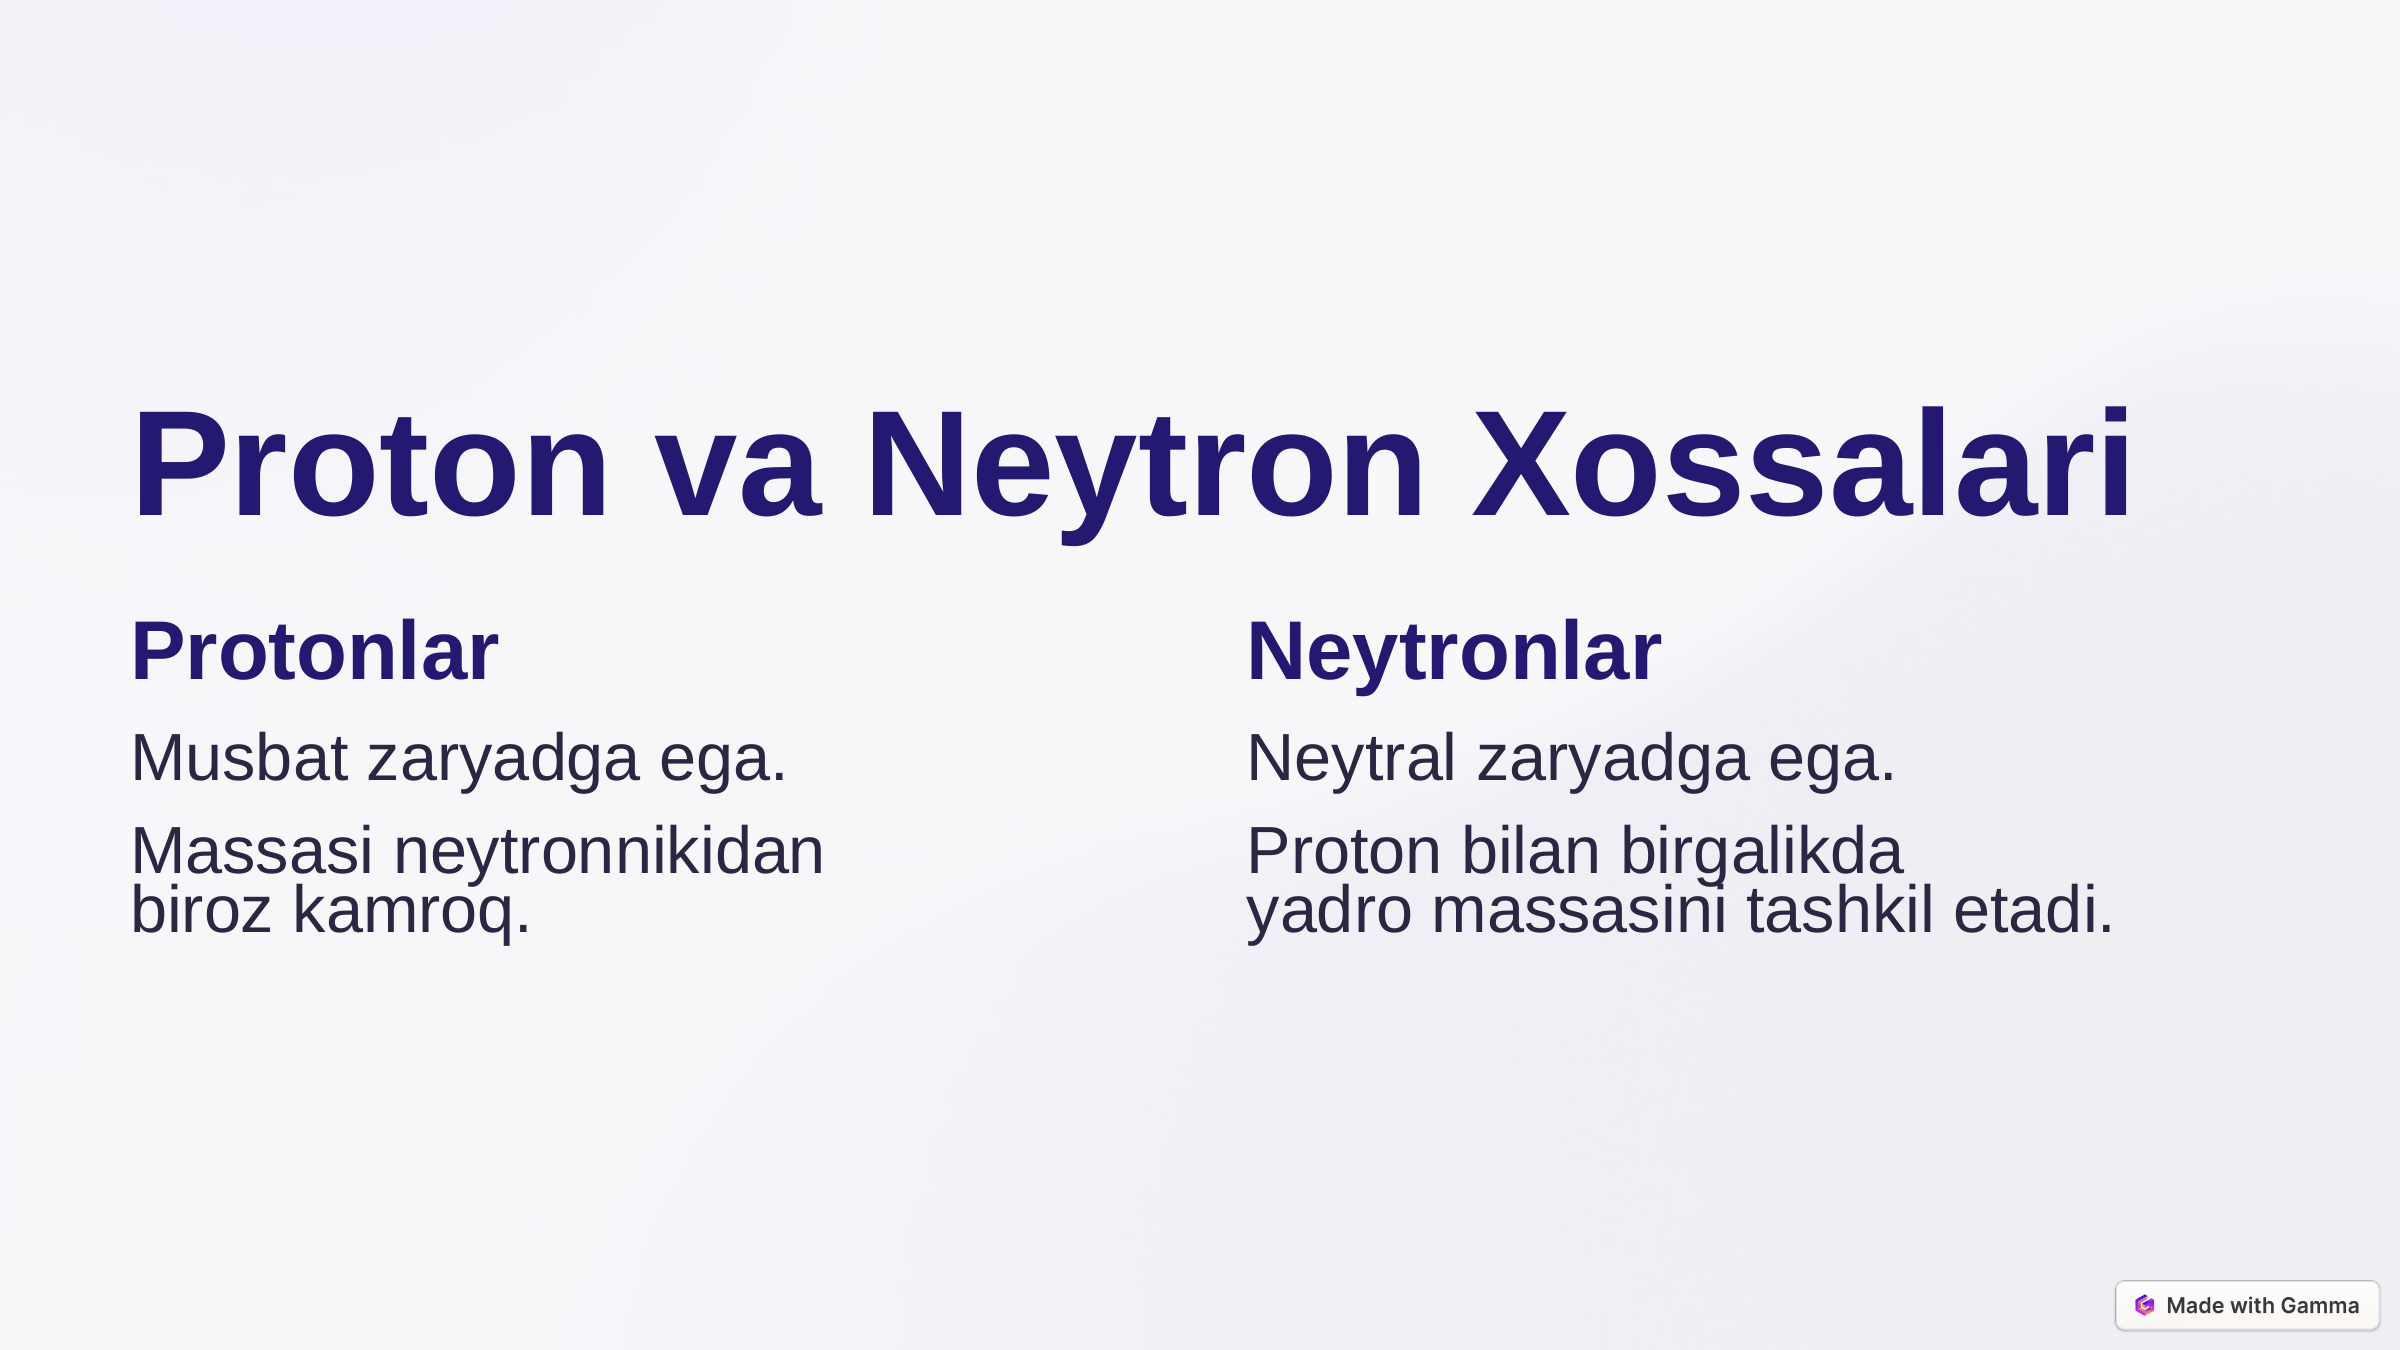

Proton va Neytron Xossalari
Protonlar
Neytronlar
Musbat zaryadga ega.
Neytral zaryadga ega.
Massasi neytronnikidan
biroz kamroq.
Proton bilan birgalikda
yadro massasini tashkil etadi.